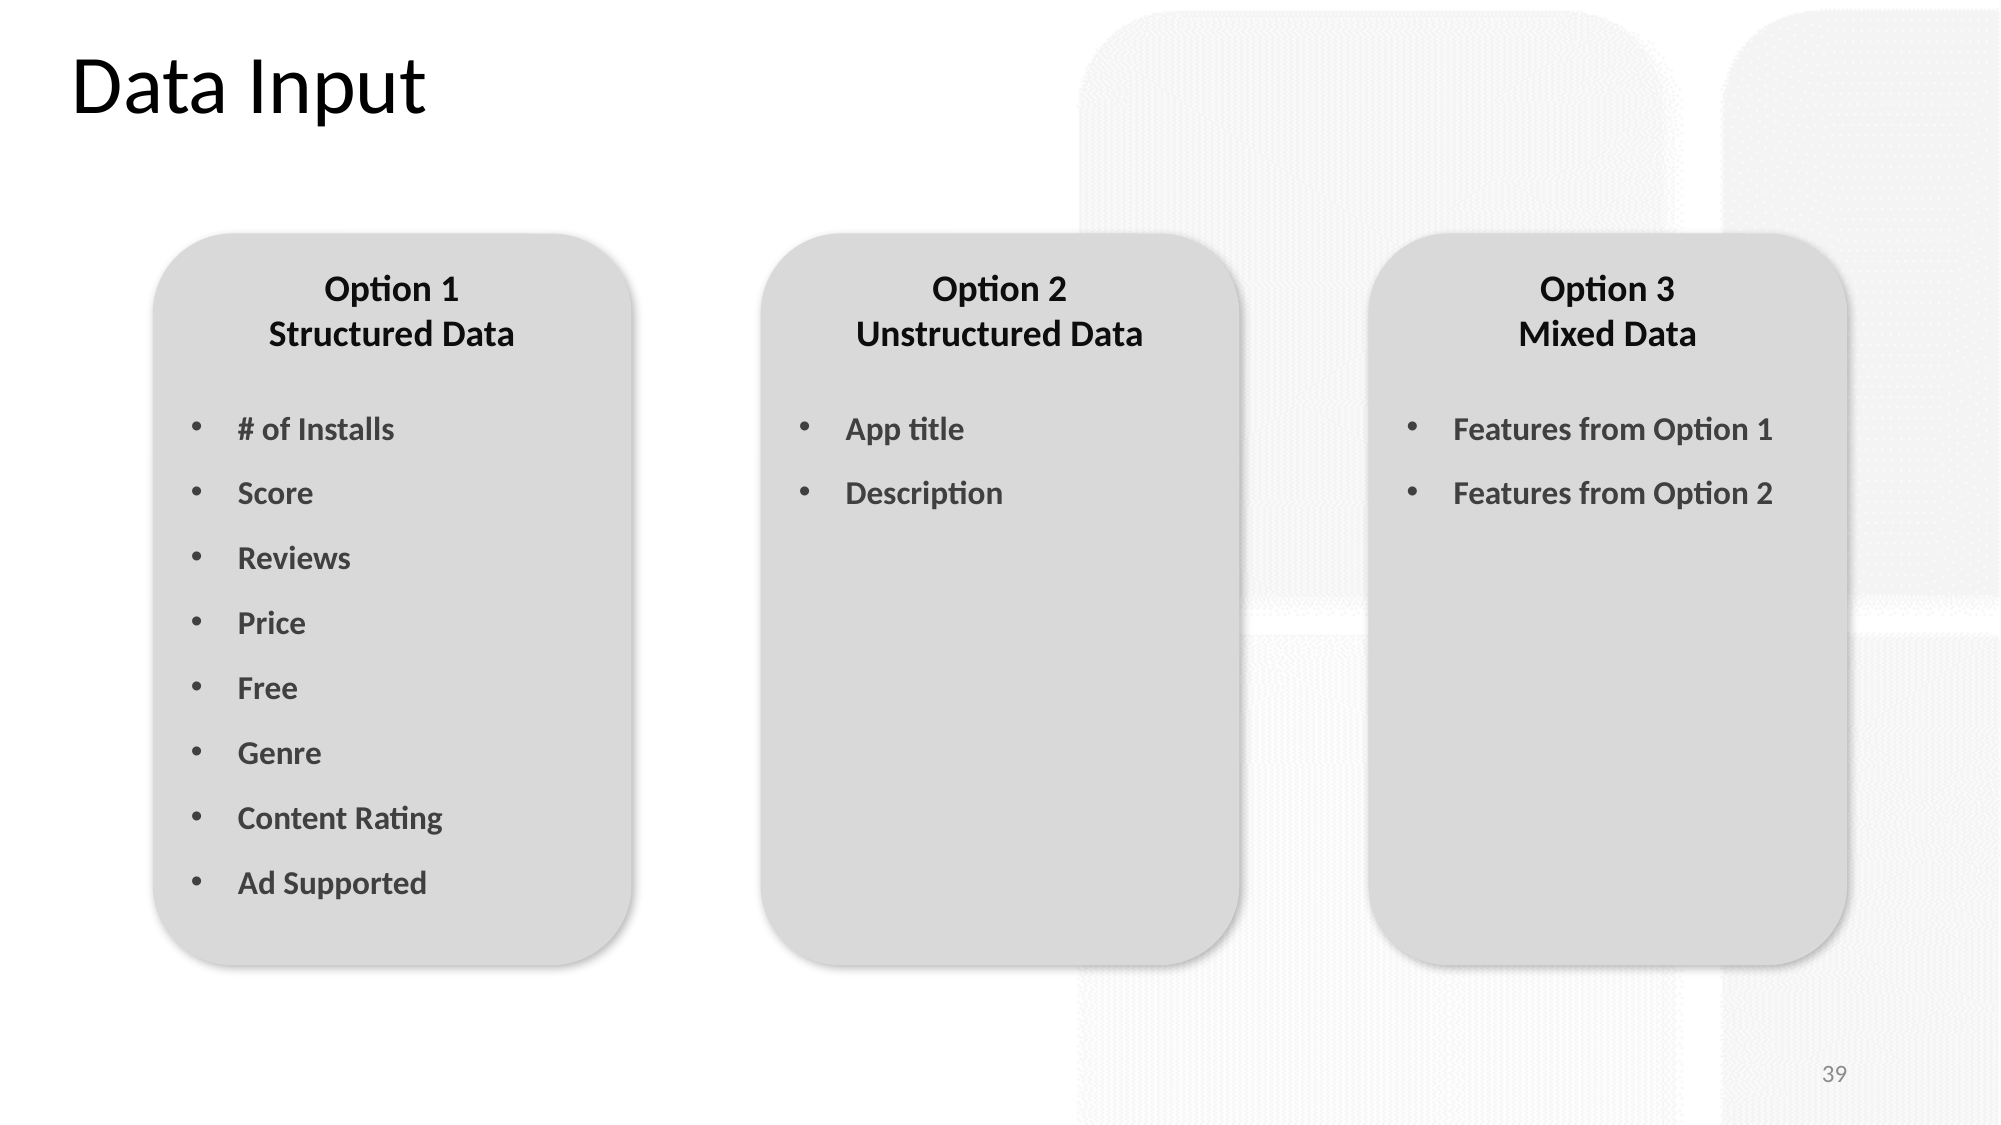

Data Input
Option 1
Structured Data

# of Installs
Score
Reviews
Price
Free
Genre
Content Rating
Ad Supported

Option 2
Unstructured Data

App title
Description

Option 3
Mixed Data

Features from Option 1
Features from Option 2

39